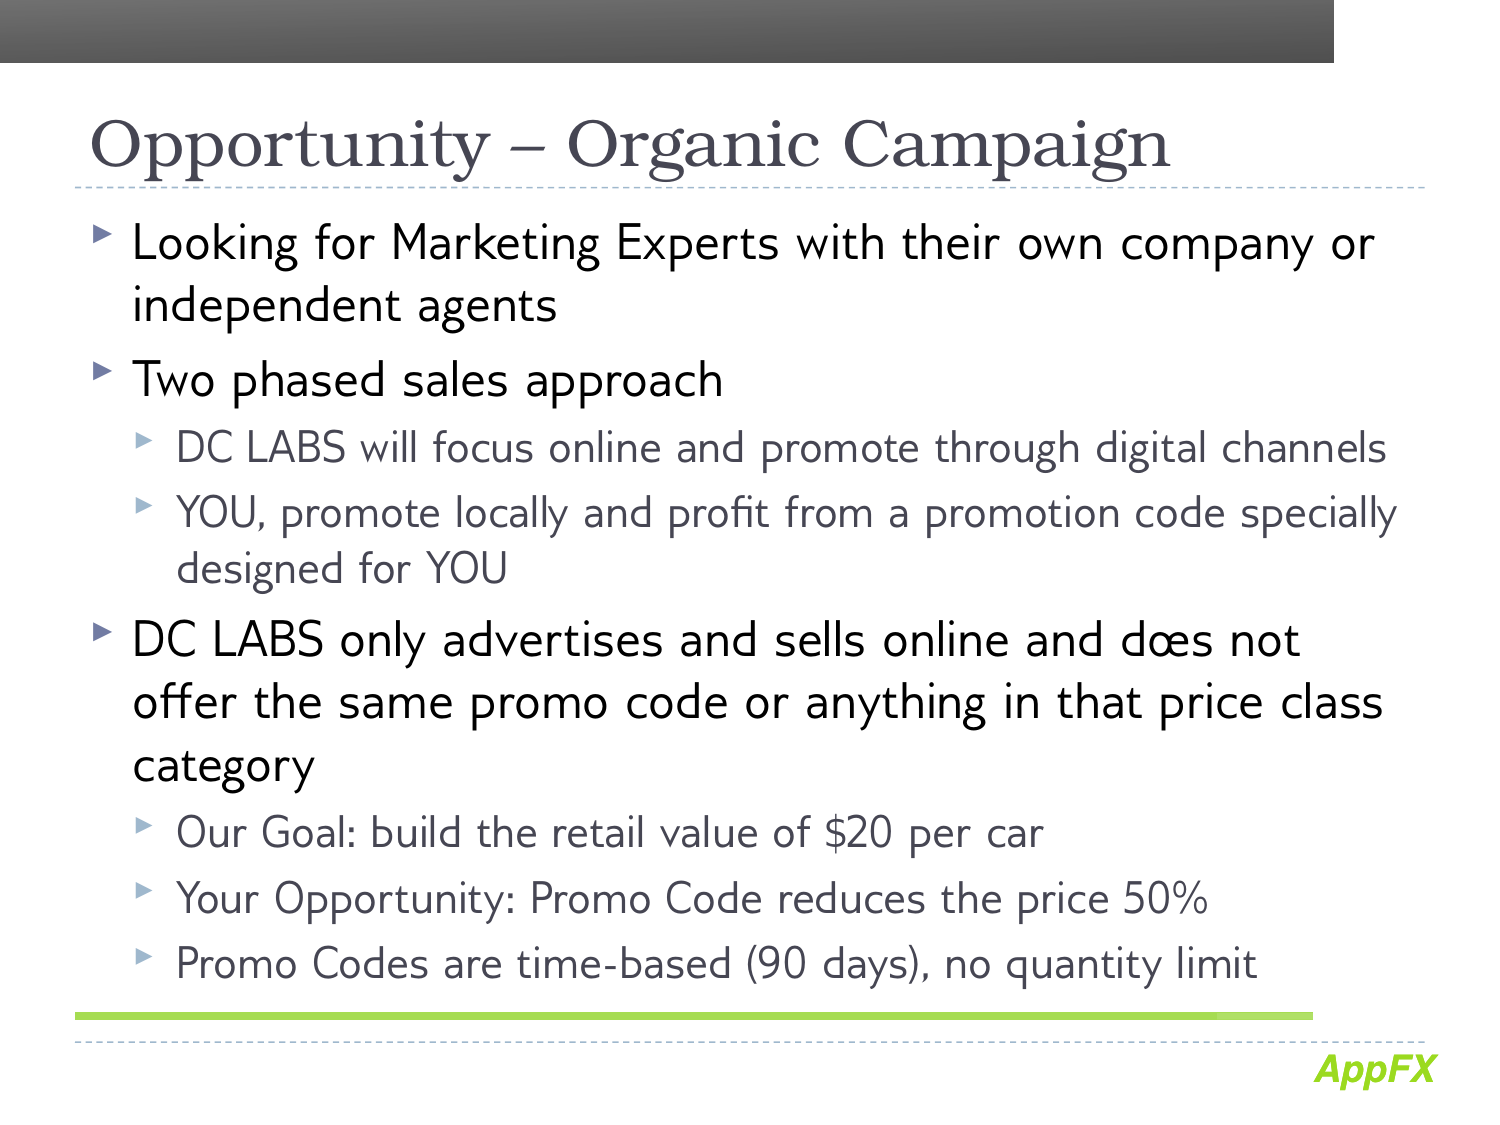

# Opportunity – Organic Campaign
Looking for Marketing Experts with their own company or independent agents
Two phased sales approach
DC LABS will focus online and promote through digital channels
YOU, promote locally and profit from a promotion code specially designed for YOU
DC LABS only advertises and sells online and does not offer the same promo code or anything in that price class category
Our Goal: build the retail value of $20 per car
Your Opportunity: Promo Code reduces the price 50%
Promo Codes are time-based (90 days), no quantity limit